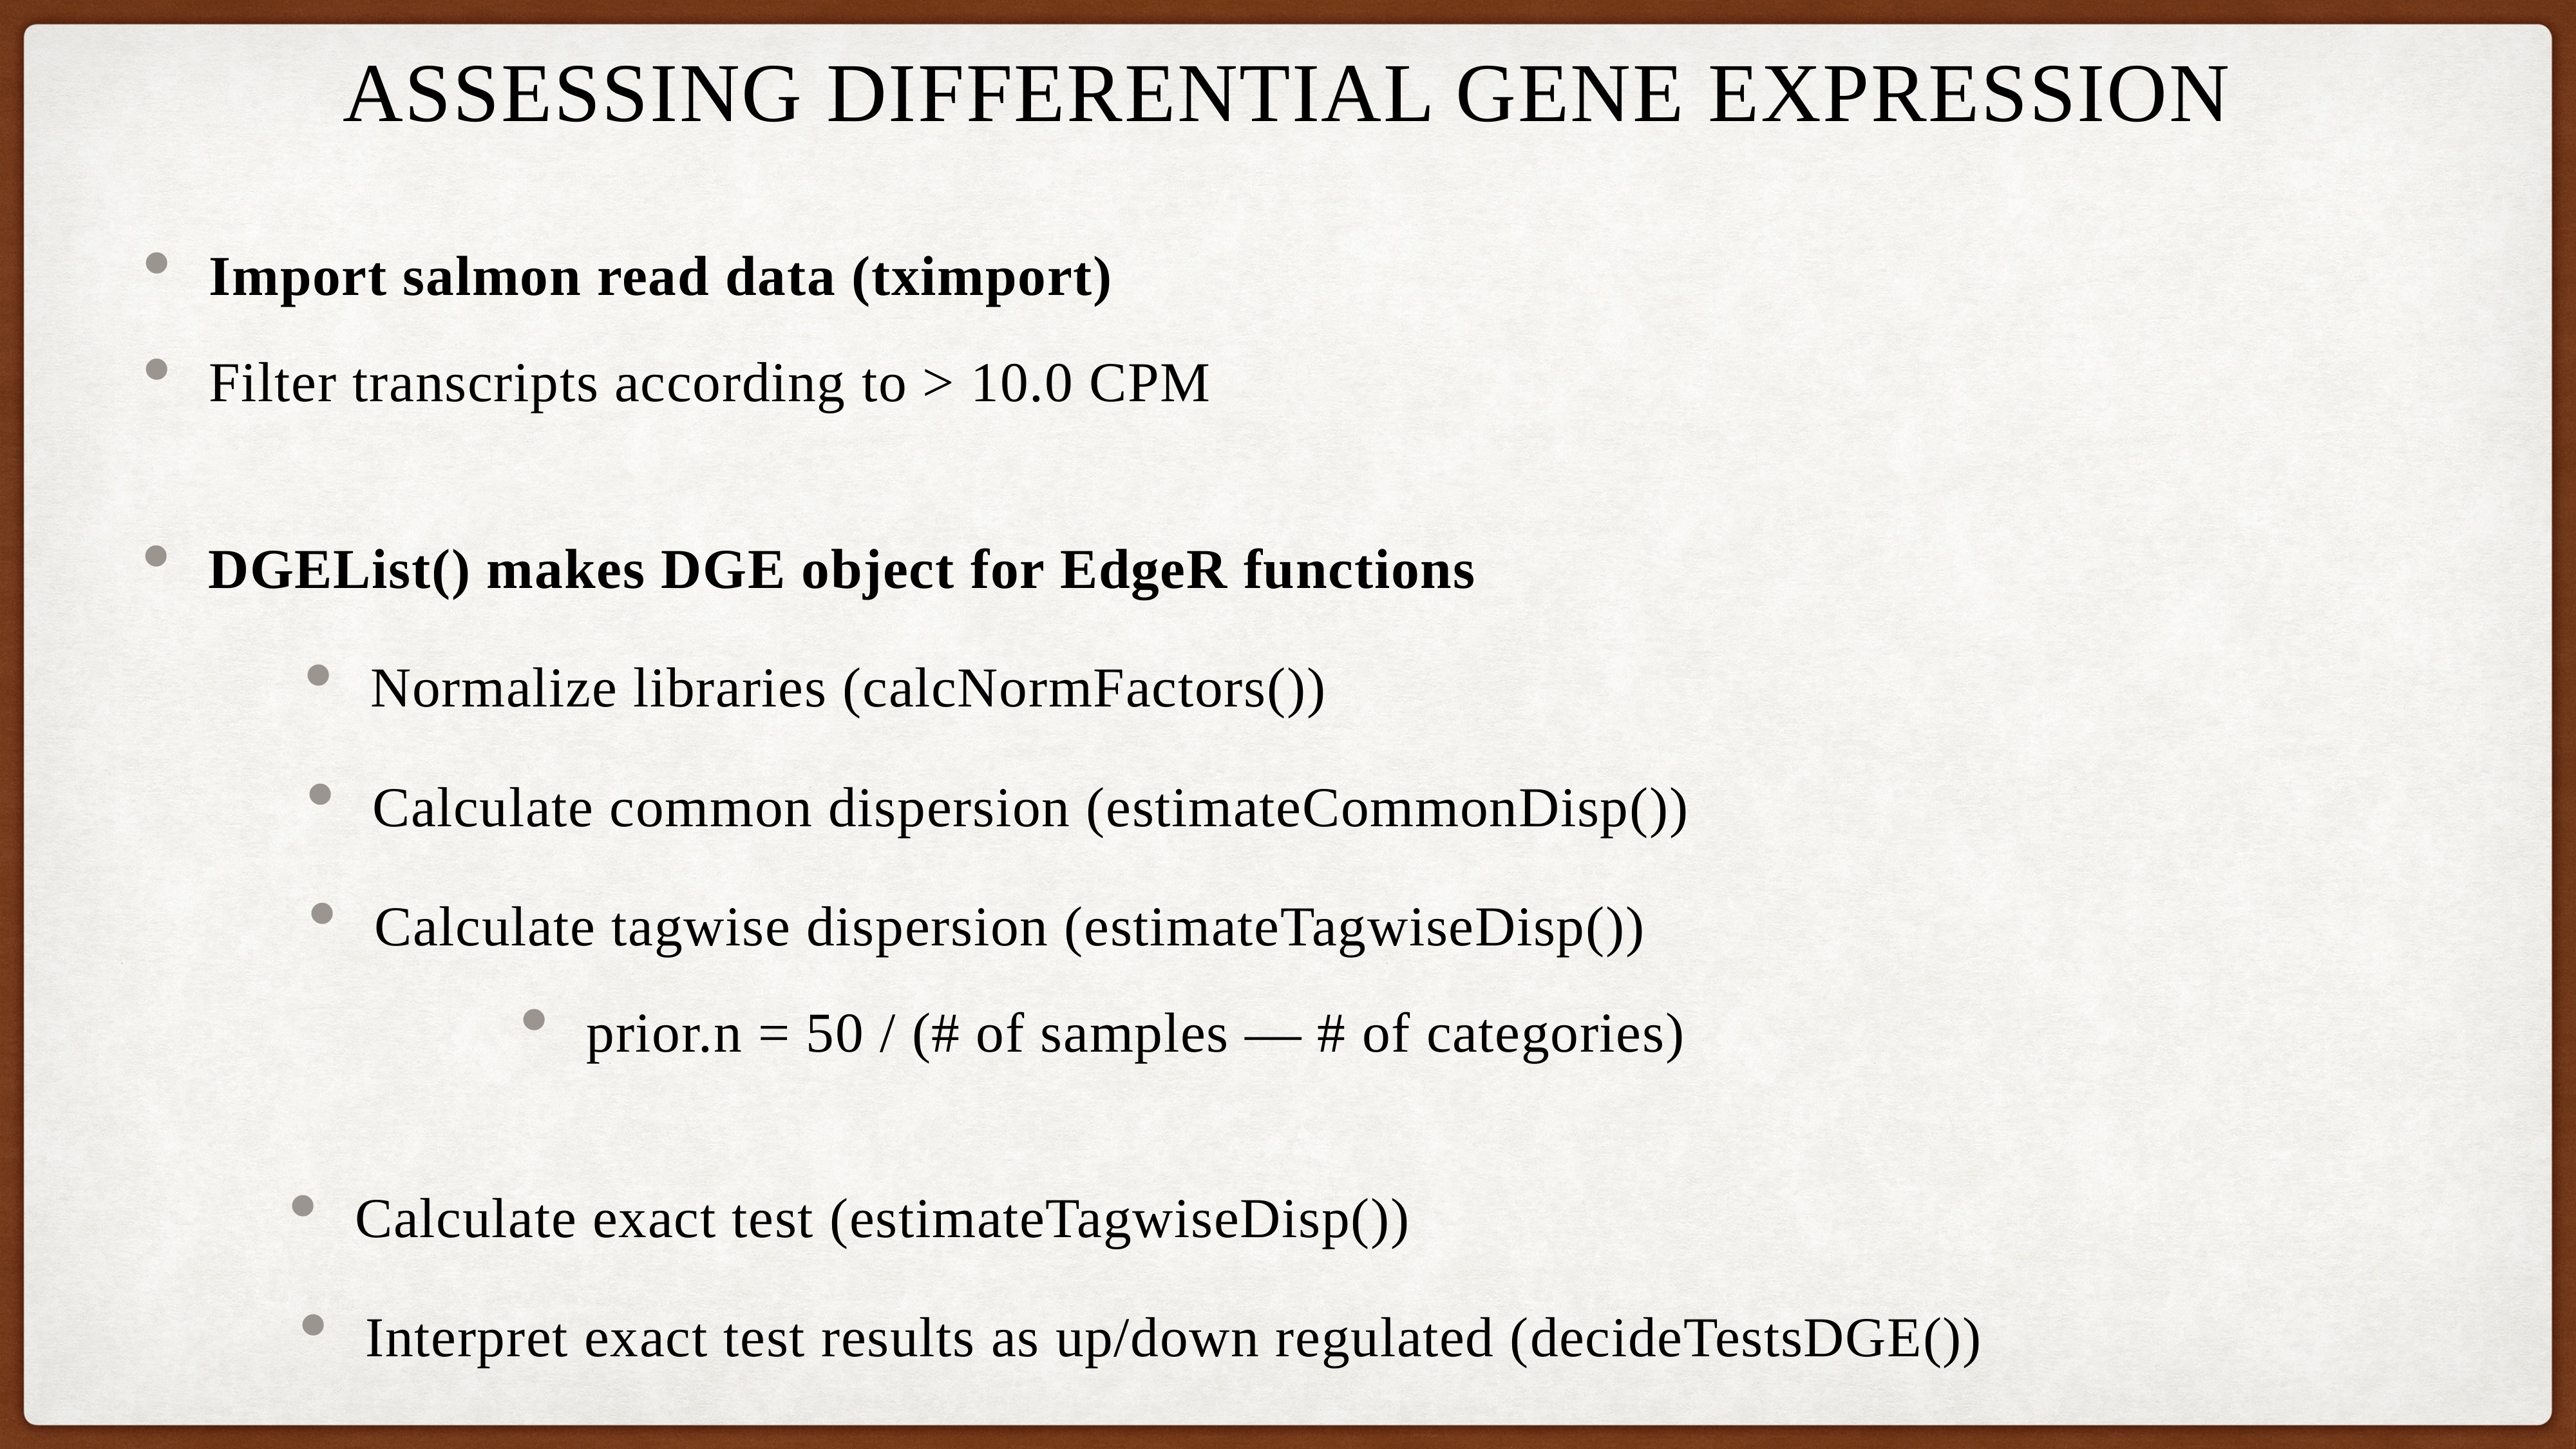

# Assessing Differential Gene Expression
Import salmon read data (tximport)
Filter transcripts according to > 10.0 CPM
DGEList() makes DGE object for EdgeR functions
Normalize libraries (calcNormFactors())
Calculate common dispersion (estimateCommonDisp())
Calculate tagwise dispersion (estimateTagwiseDisp())
prior.n = 50 / (# of samples — # of categories)
Calculate exact test (estimateTagwiseDisp())
Interpret exact test results as up/down regulated (decideTestsDGE())